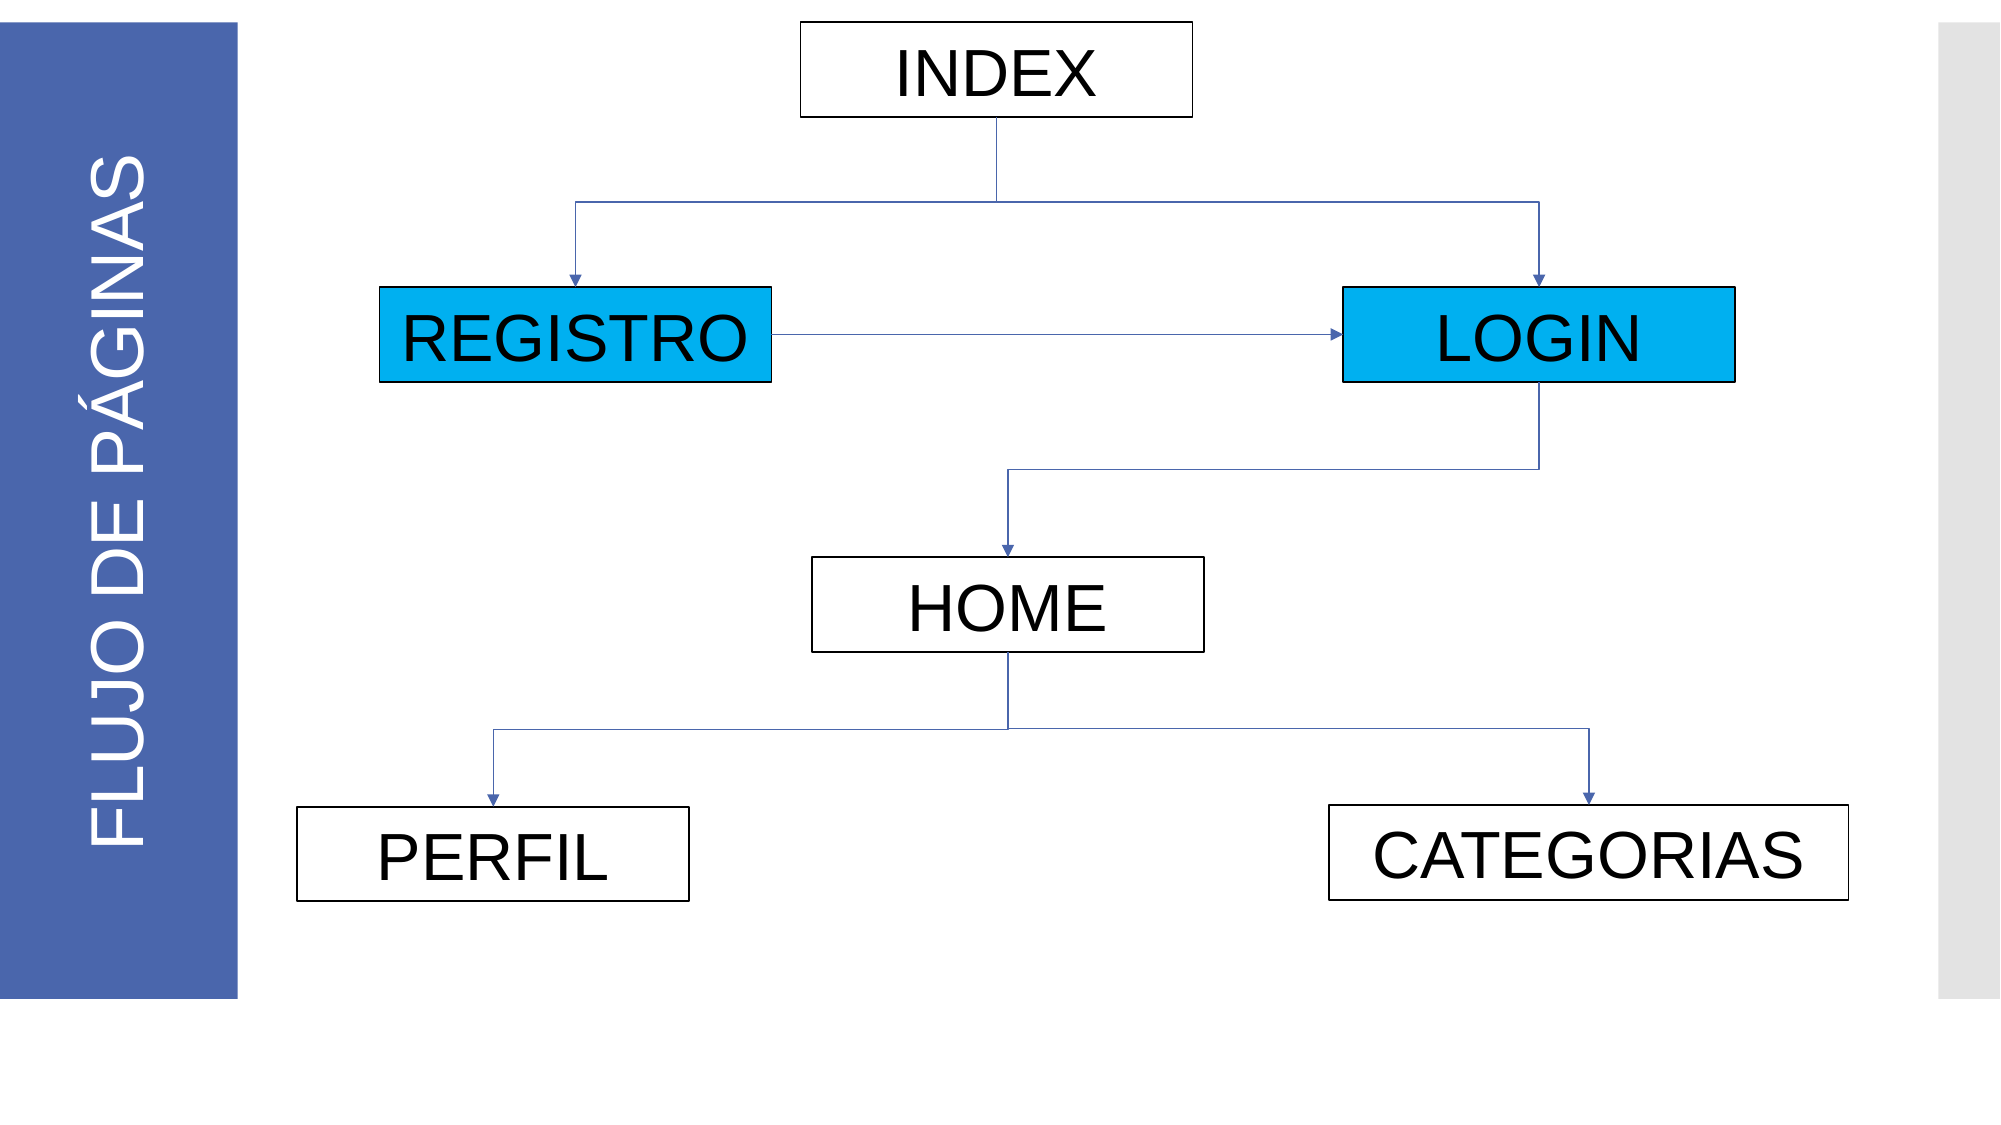

INDEX
LOGIN
REGISTRO
# FLUJO DE PÁGINAS
HOME
CATEGORIAS
PERFIL